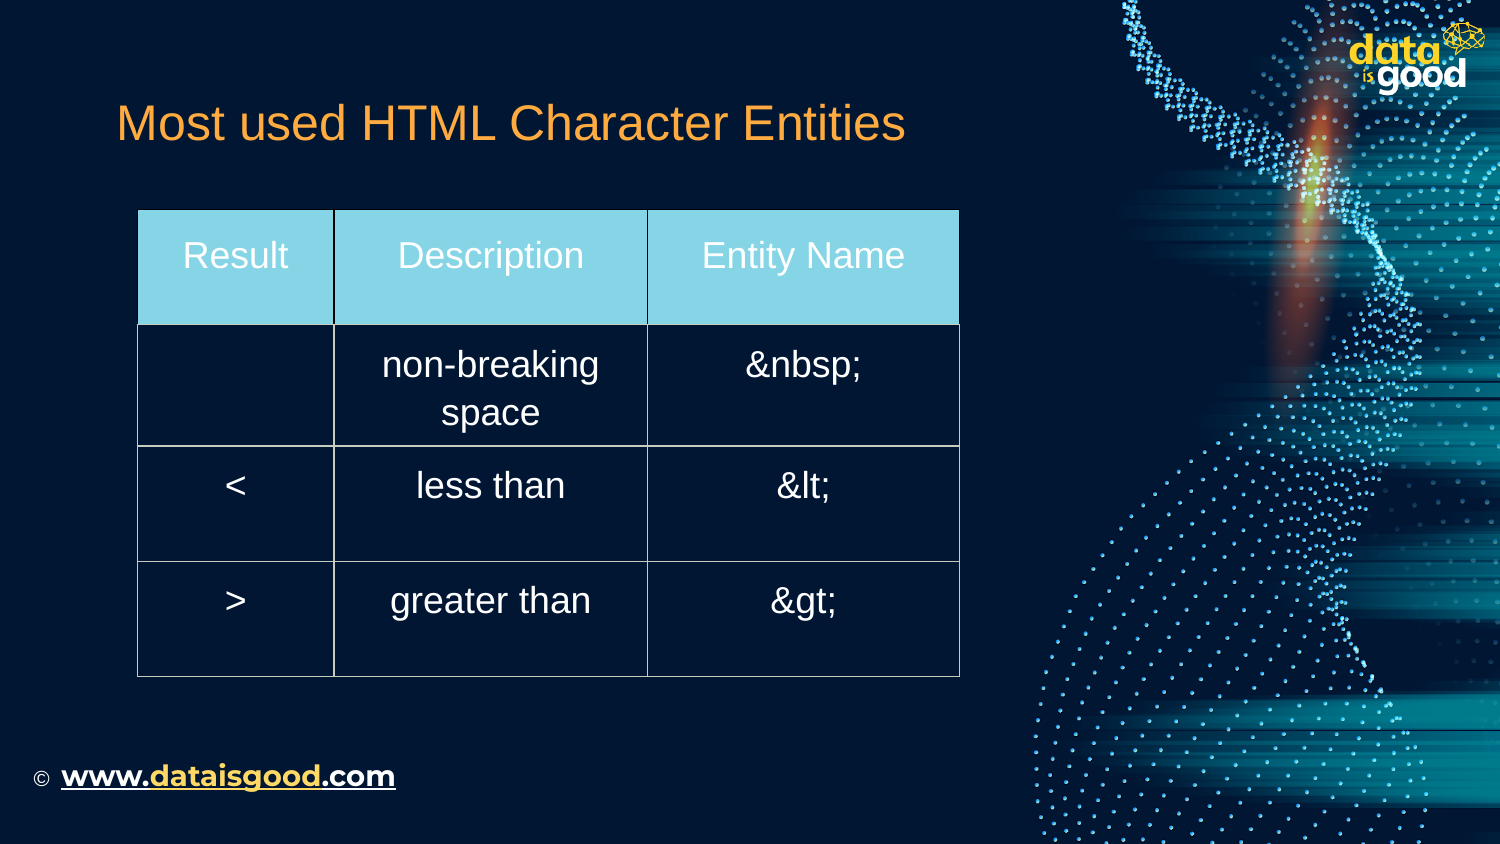

# Most used HTML Character Entities
| Result | Description | Entity Name |
| --- | --- | --- |
|  | non-breaking space | &nbsp; |
| < | less than | &lt; |
| > | greater than | &gt; |